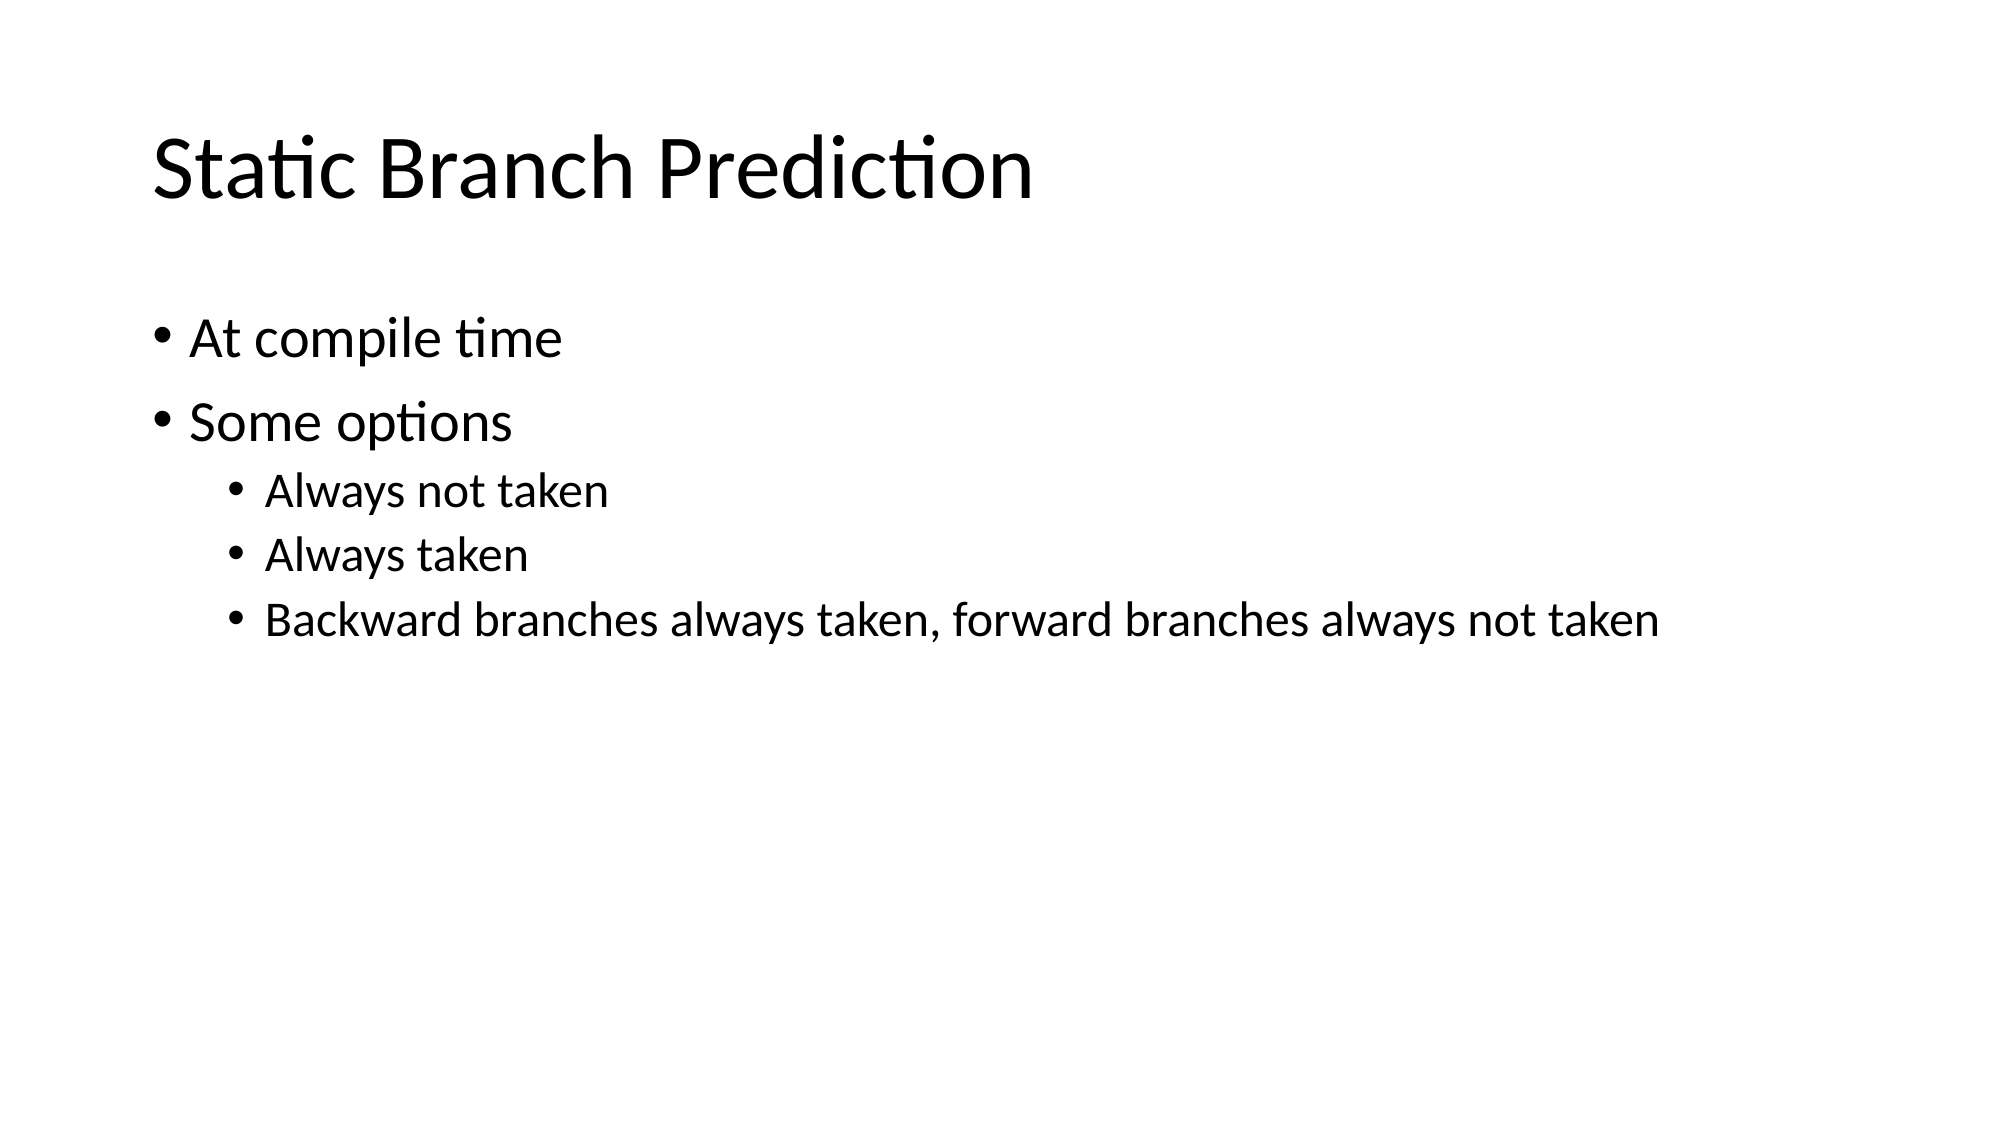

# Static Branch Prediction
At compile time
Some options
Always not taken
Always taken
Backward branches always taken, forward branches always not taken